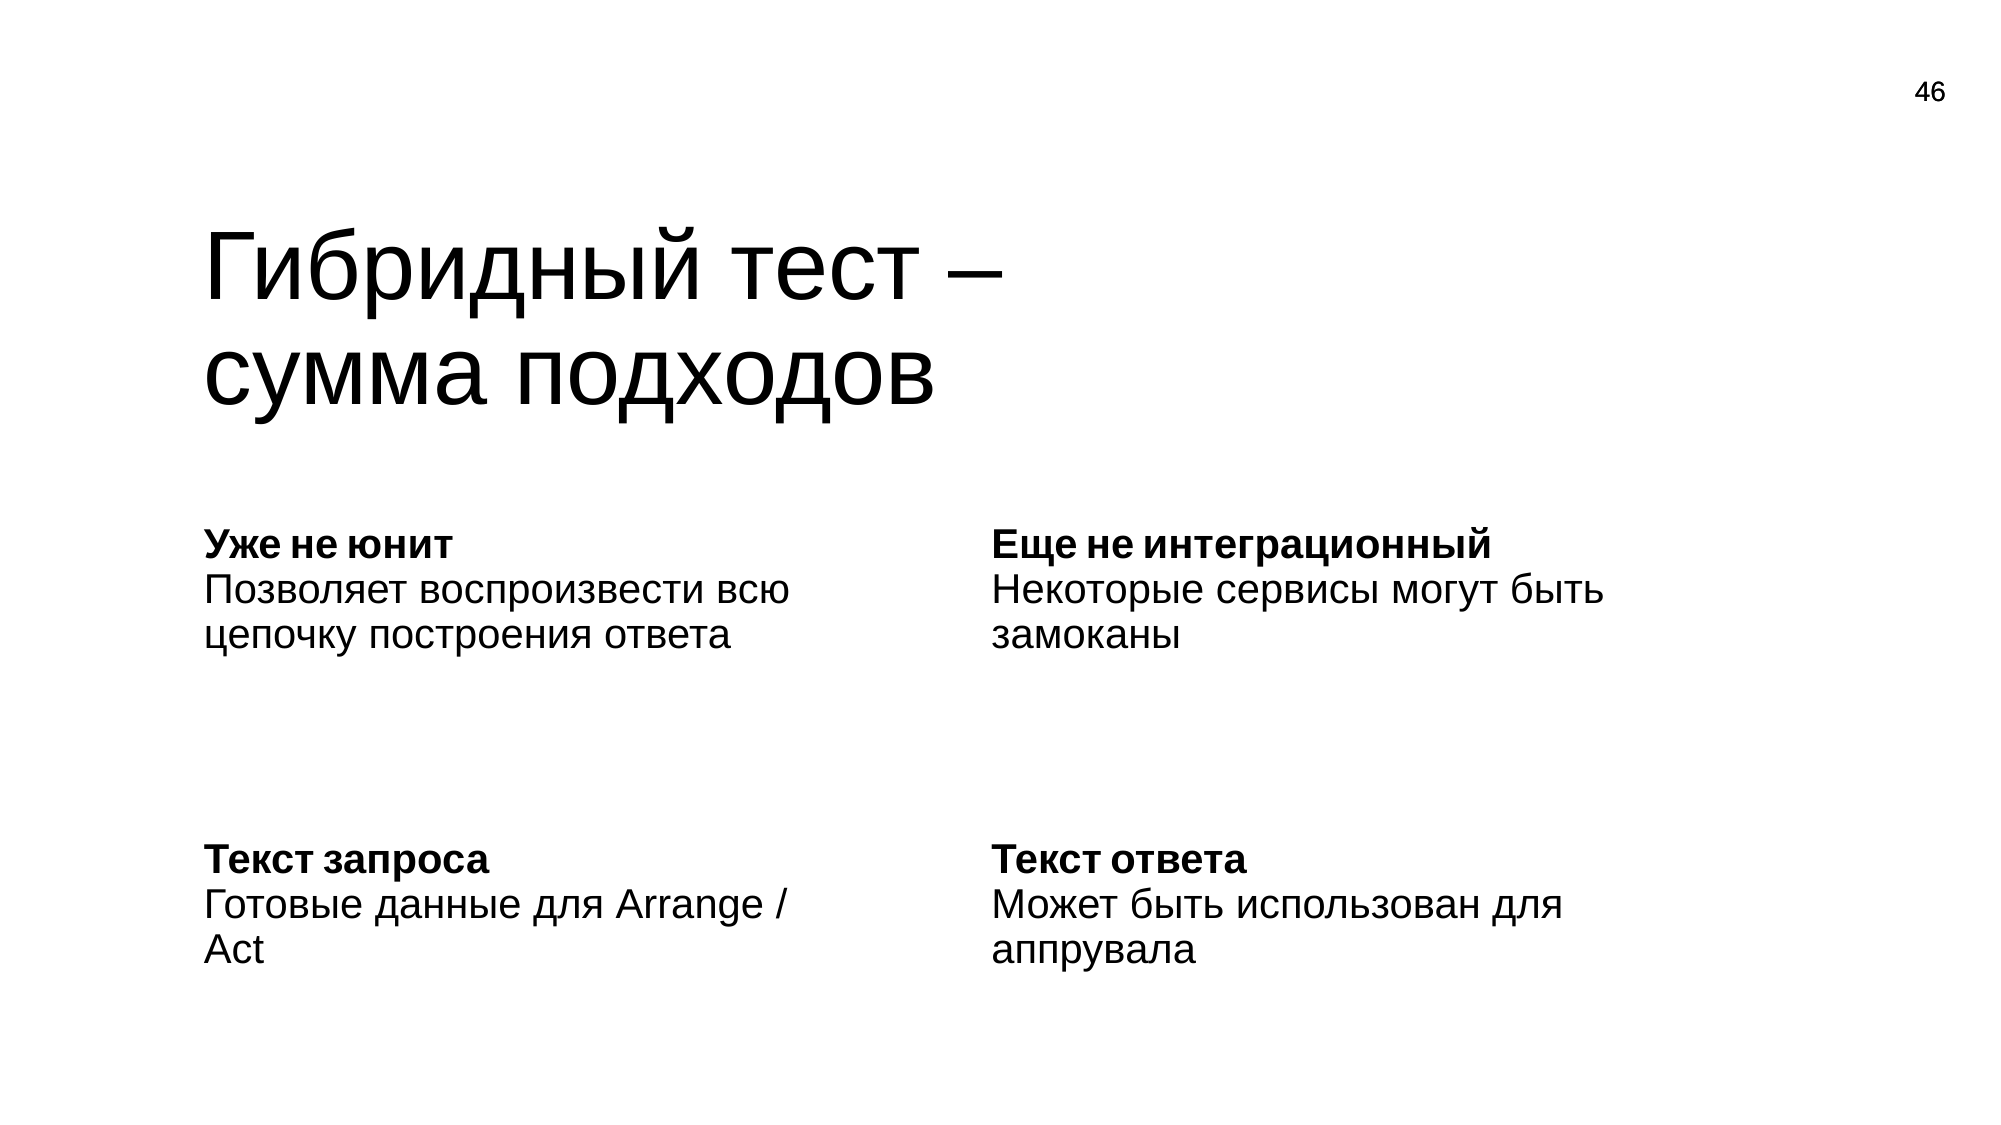

Гибридный тест – сумма подходов
Уже не юнит
Позволяет воспроизвести всю цепочку построения ответа
Еще не интеграционный
Некоторые сервисы могут быть замоканы
Текст запроса
Готовые данные для Arrange / Act
Текст ответа
Может быть использован для аппрувала